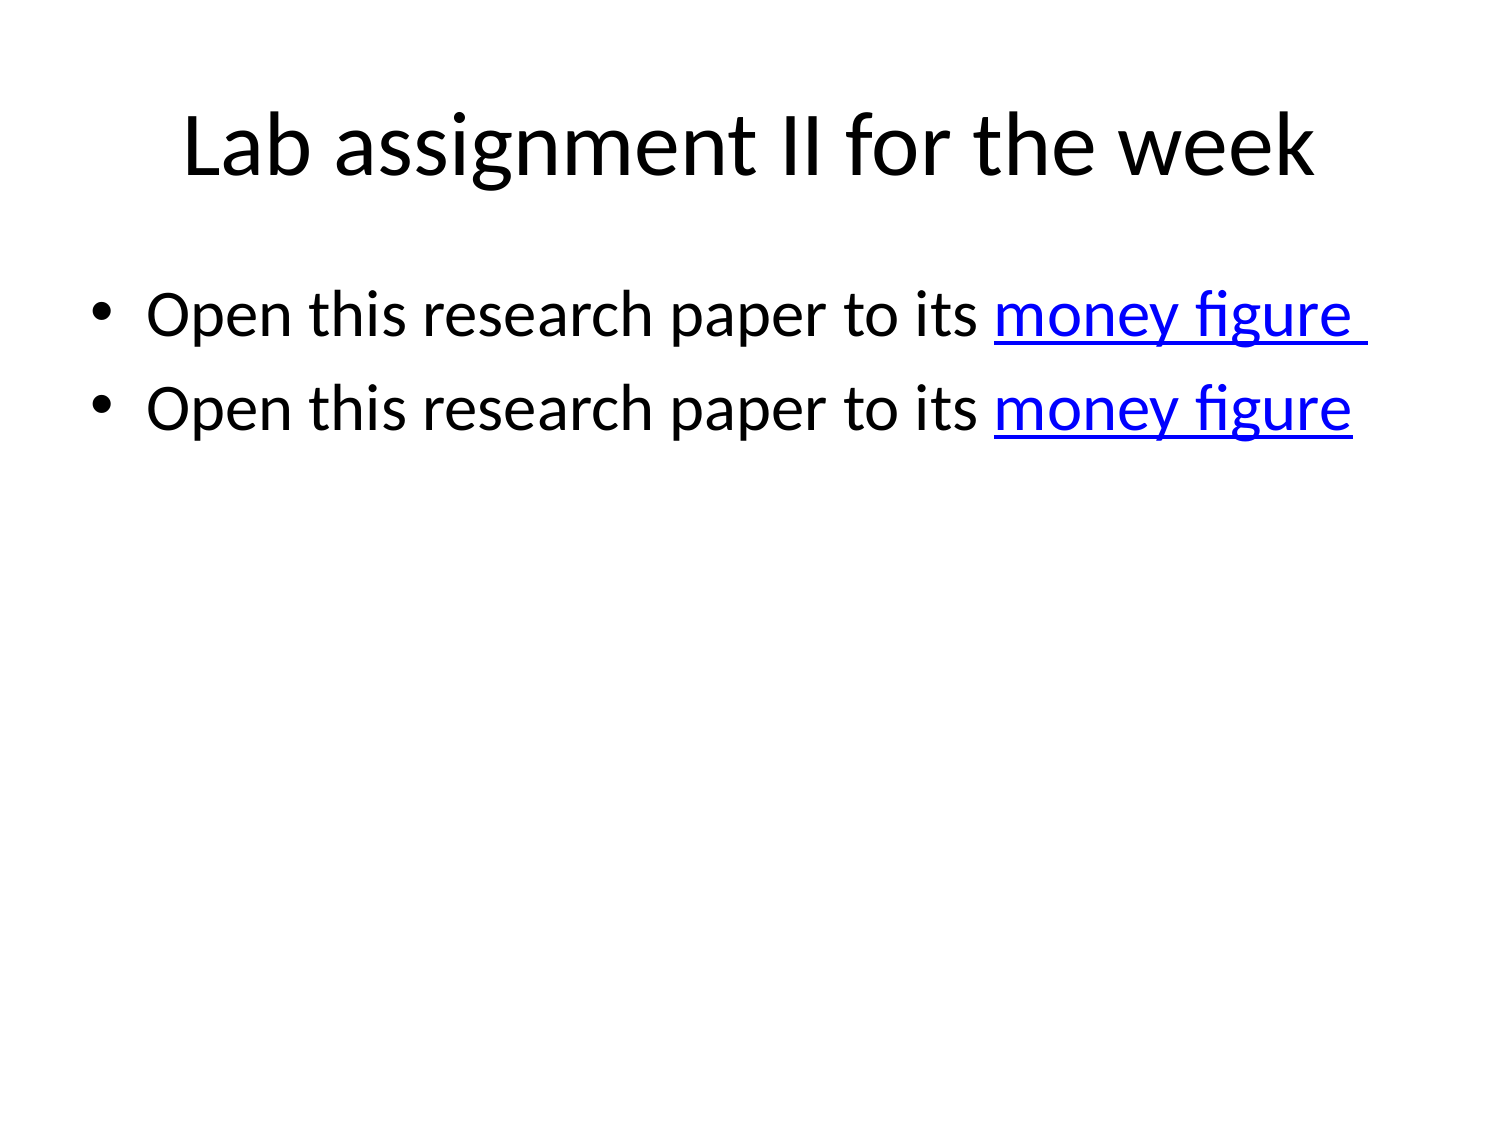

# Lab assignment II for the week
Open this research paper to its money figure
Open this research paper to its money figure